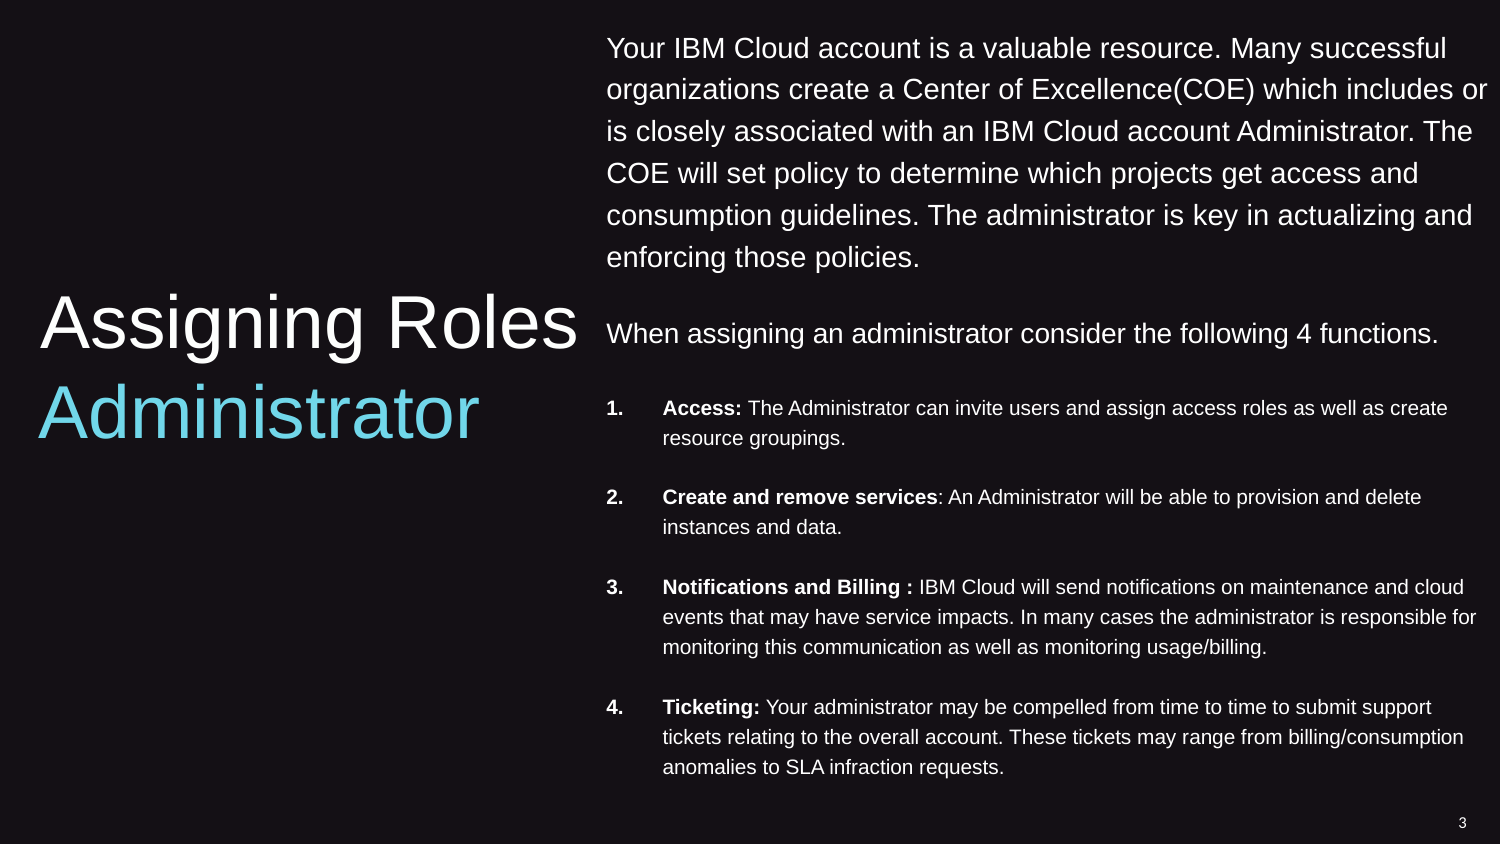

Your IBM Cloud account is a valuable resource. Many successful organizations create a Center of Excellence(COE) which includes or is closely associated with an IBM Cloud account Administrator. The COE will set policy to determine which projects get access and consumption guidelines. The administrator is key in actualizing and enforcing those policies.
When assigning an administrator consider the following 4 functions.

Access: The Administrator can invite users and assign access roles as well as create resource groupings.
Create and remove services: An Administrator will be able to provision and delete instances and data.
Notifications and Billing : IBM Cloud will send notifications on maintenance and cloud events that may have service impacts. In many cases the administrator is responsible for monitoring this communication as well as monitoring usage/billing.
Ticketing: Your administrator may be compelled from time to time to submit support tickets relating to the overall account. These tickets may range from billing/consumption anomalies to SLA infraction requests.
Assigning Roles Administrator

3